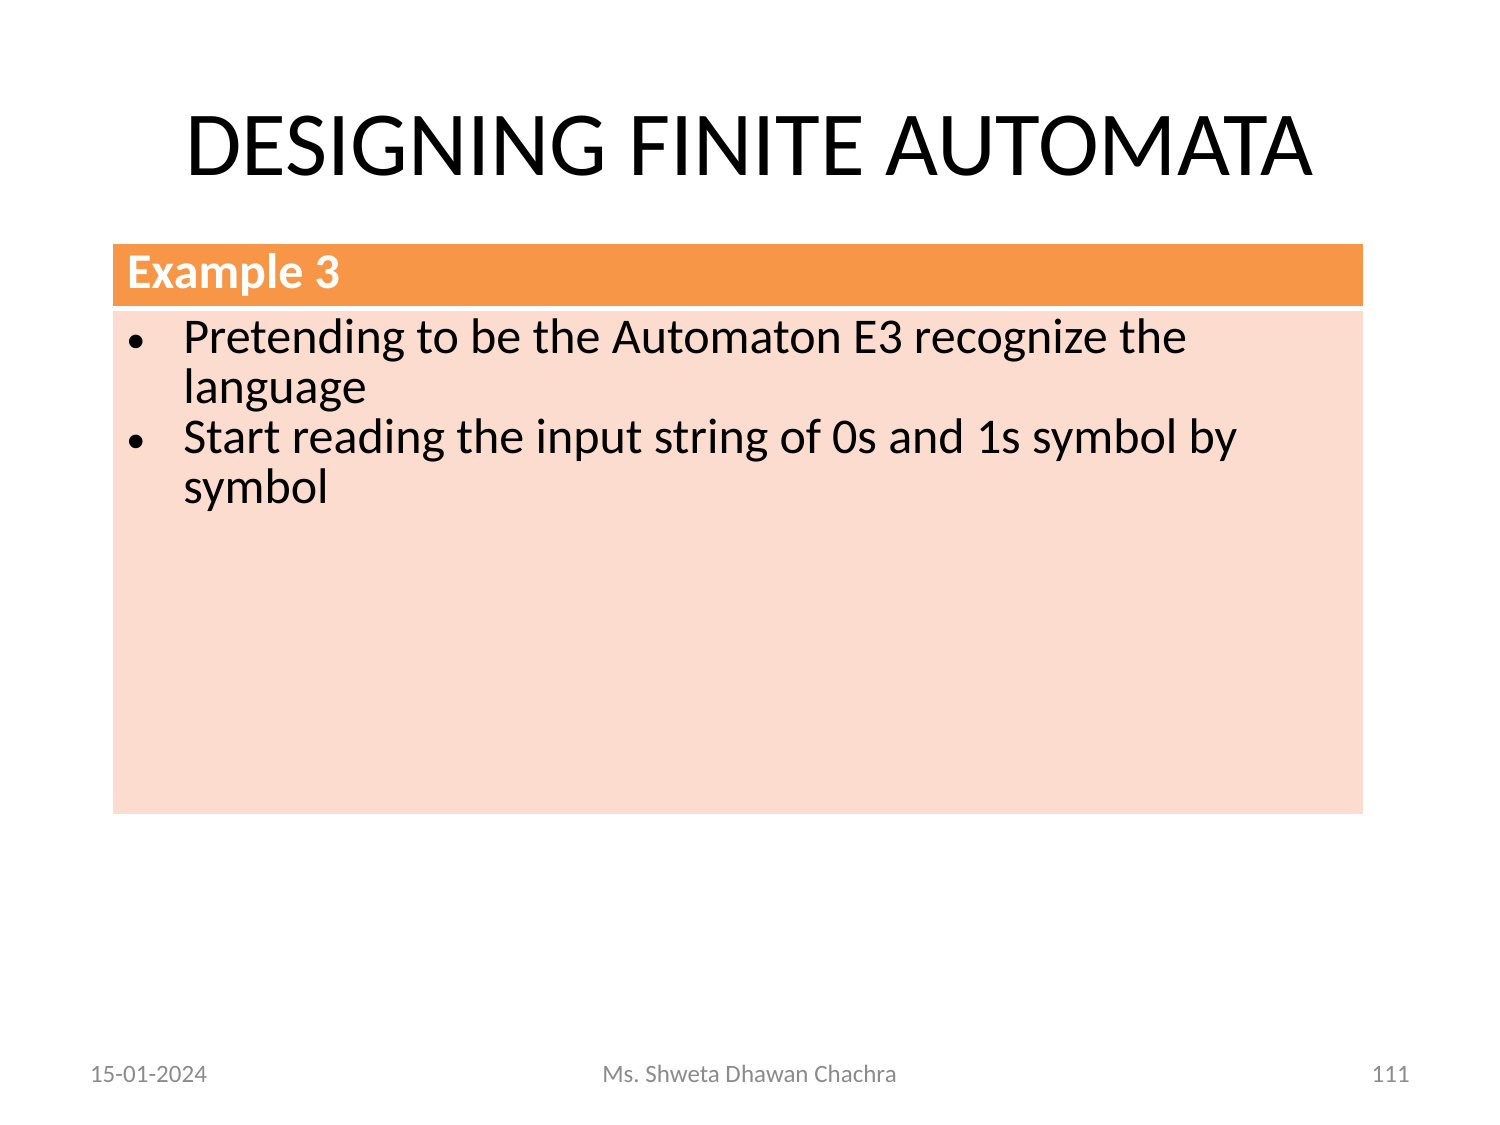

# DESIGNING FINITE AUTOMATA
| Example 3 |
| --- |
| Pretending to be the Automaton E3 recognize the language Start reading the input string of 0s and 1s symbol by symbol |

15-01-2024
Ms. Shweta Dhawan Chachra
111